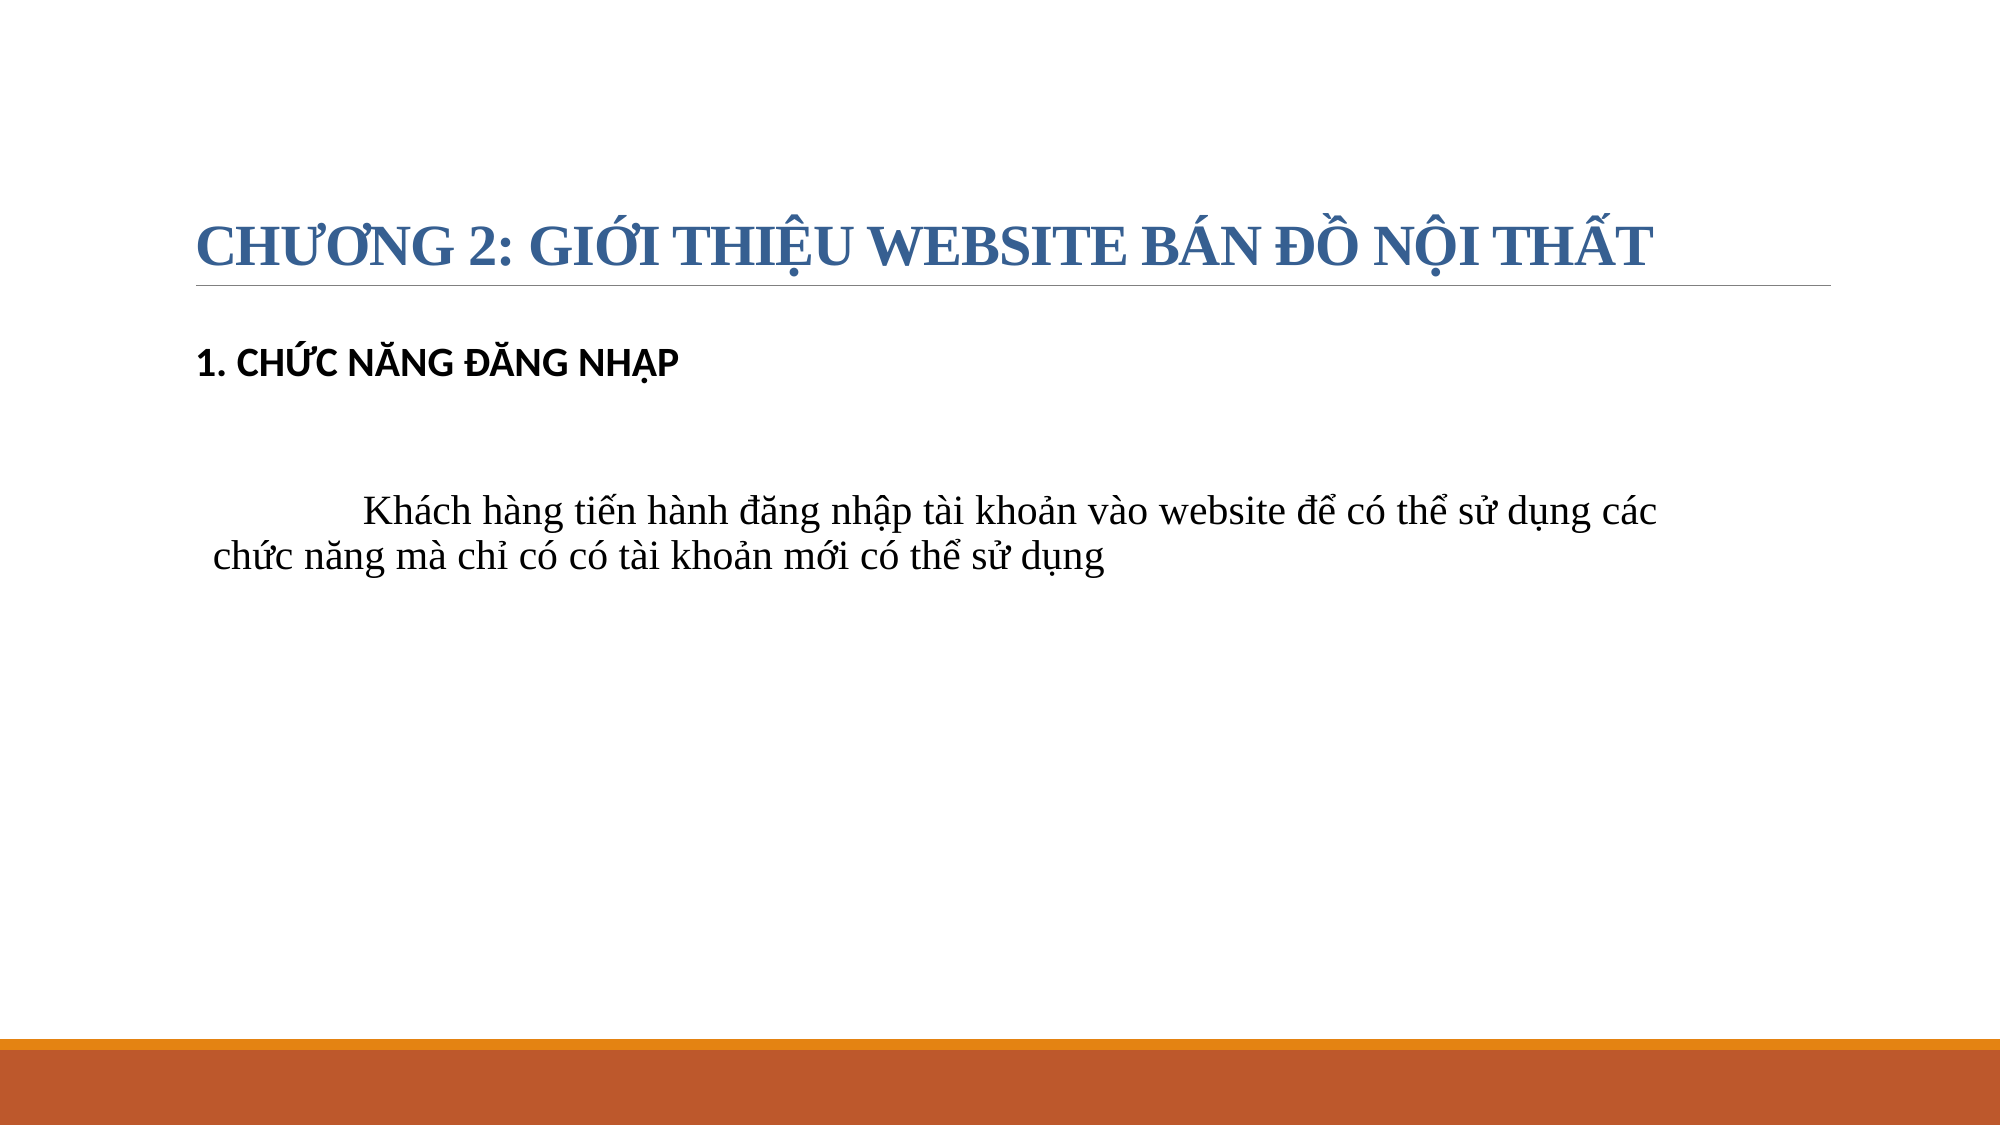

# CHƯƠNG 2: GIỚI THIỆU WEBSITE BÁN ĐỒ NỘI THẤT
1. Chức năng Đăng nhập

	Khách hàng tiến hành đăng nhập tài khoản vào website để có thể sử dụng các chức năng mà chỉ có có tài khoản mới có thể sử dụng